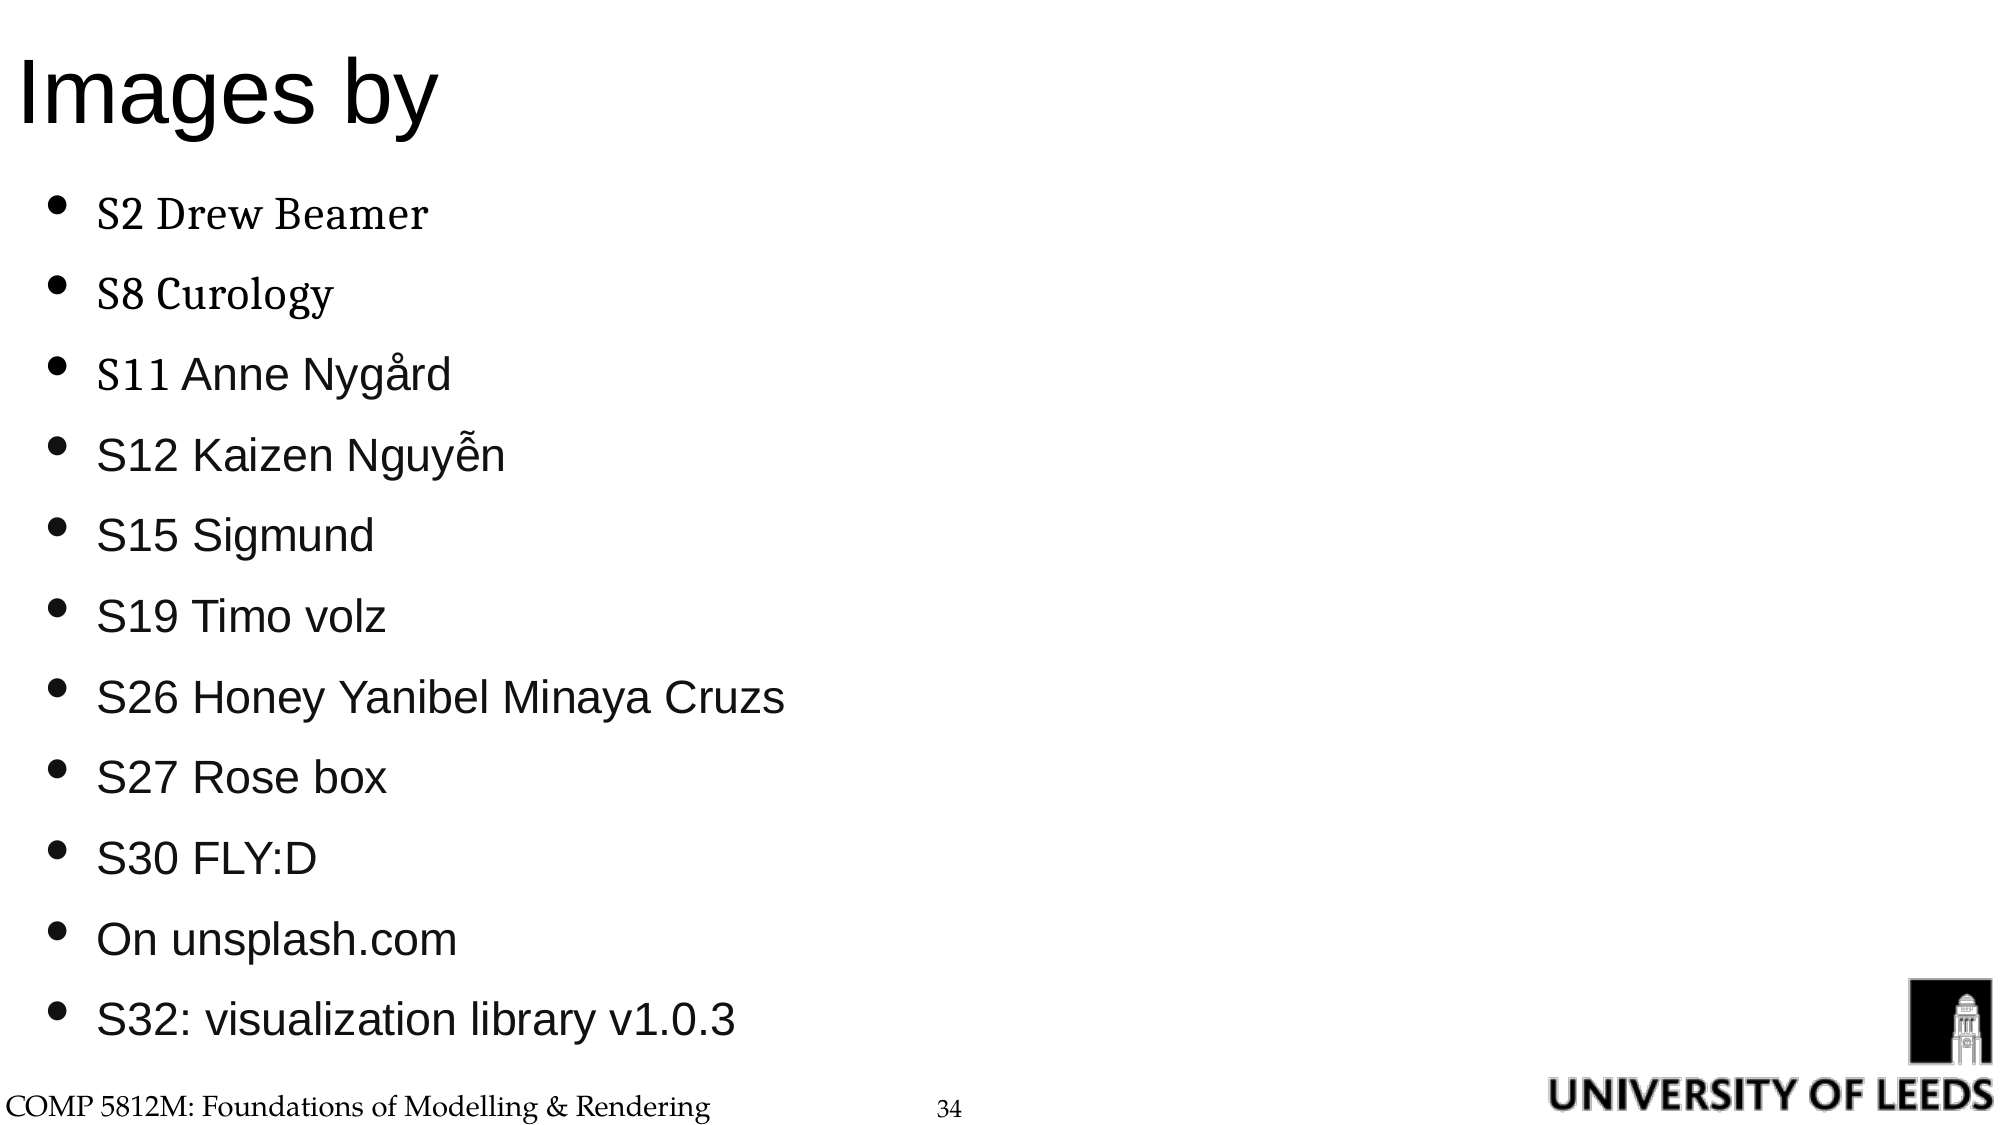

# Images by
S2 Drew Beamer
S8 Curology
S11 Anne Nygård
S12 Kaizen Nguyễn
S15 Sigmund
S19 Timo volz
S26 Honey Yanibel Minaya Cruzs
S27 Rose box
S30 FLY:D
On unsplash.com
S32: visualization library v1.0.3